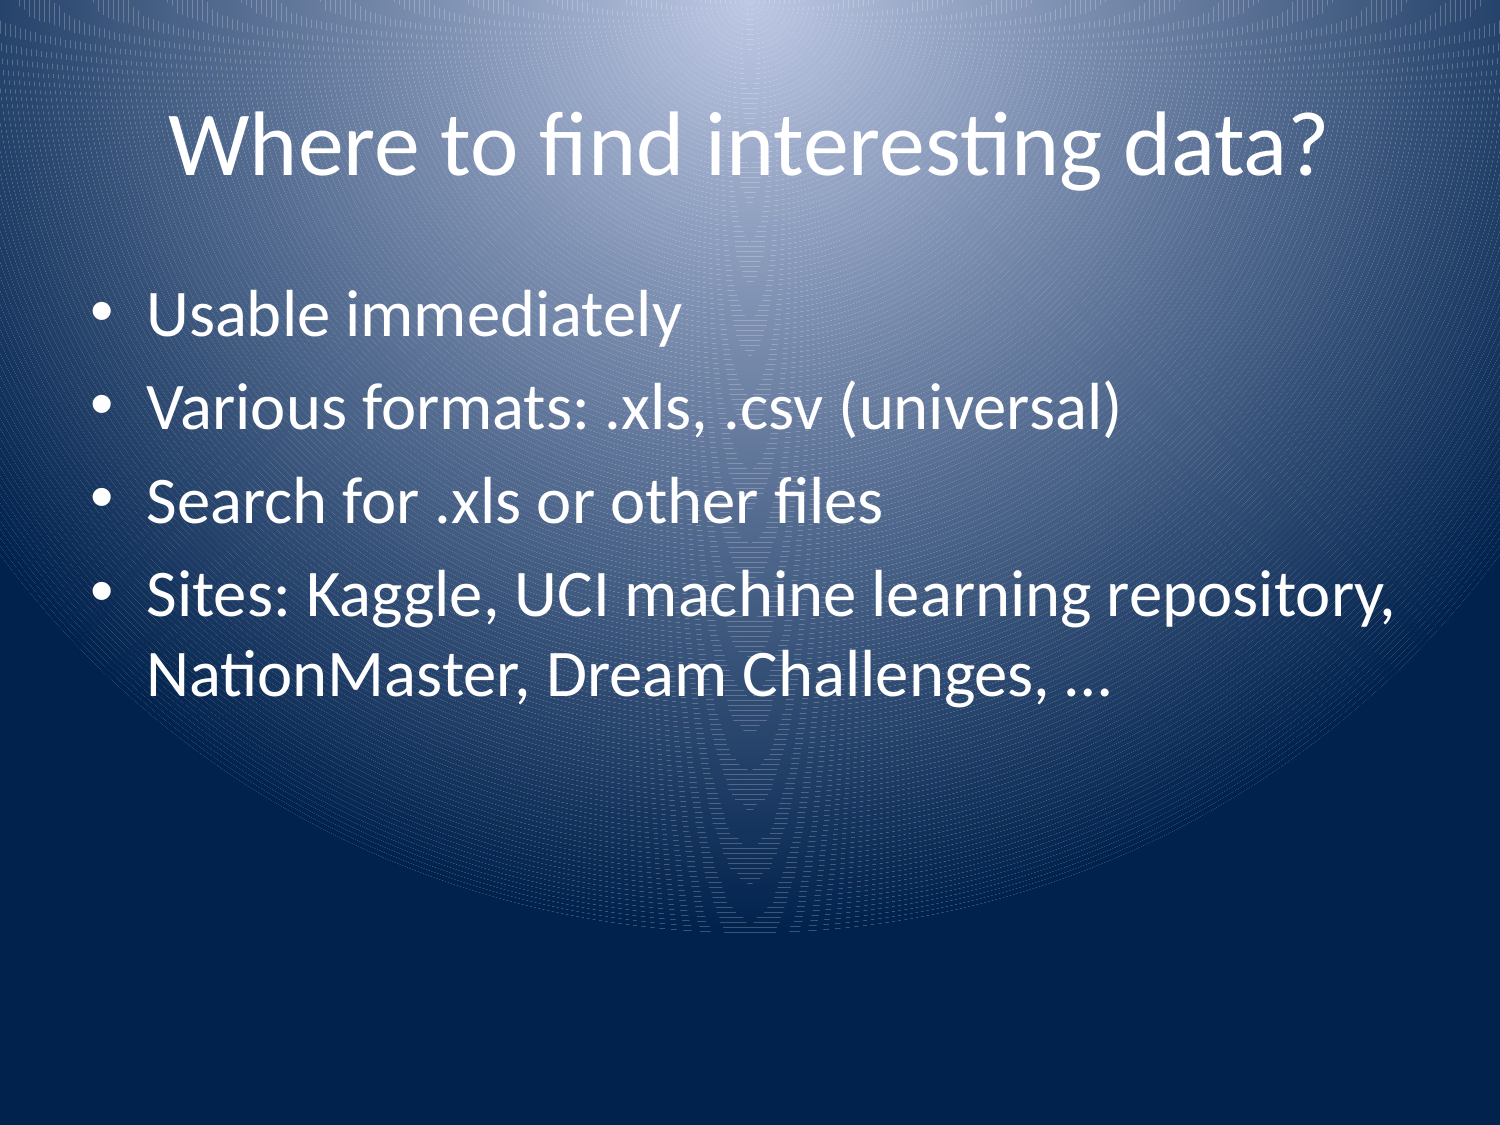

# Where to find interesting data?
Usable immediately
Various formats: .xls, .csv (universal)
Search for .xls or other files
Sites: Kaggle, UCI machine learning repository, NationMaster, Dream Challenges, …